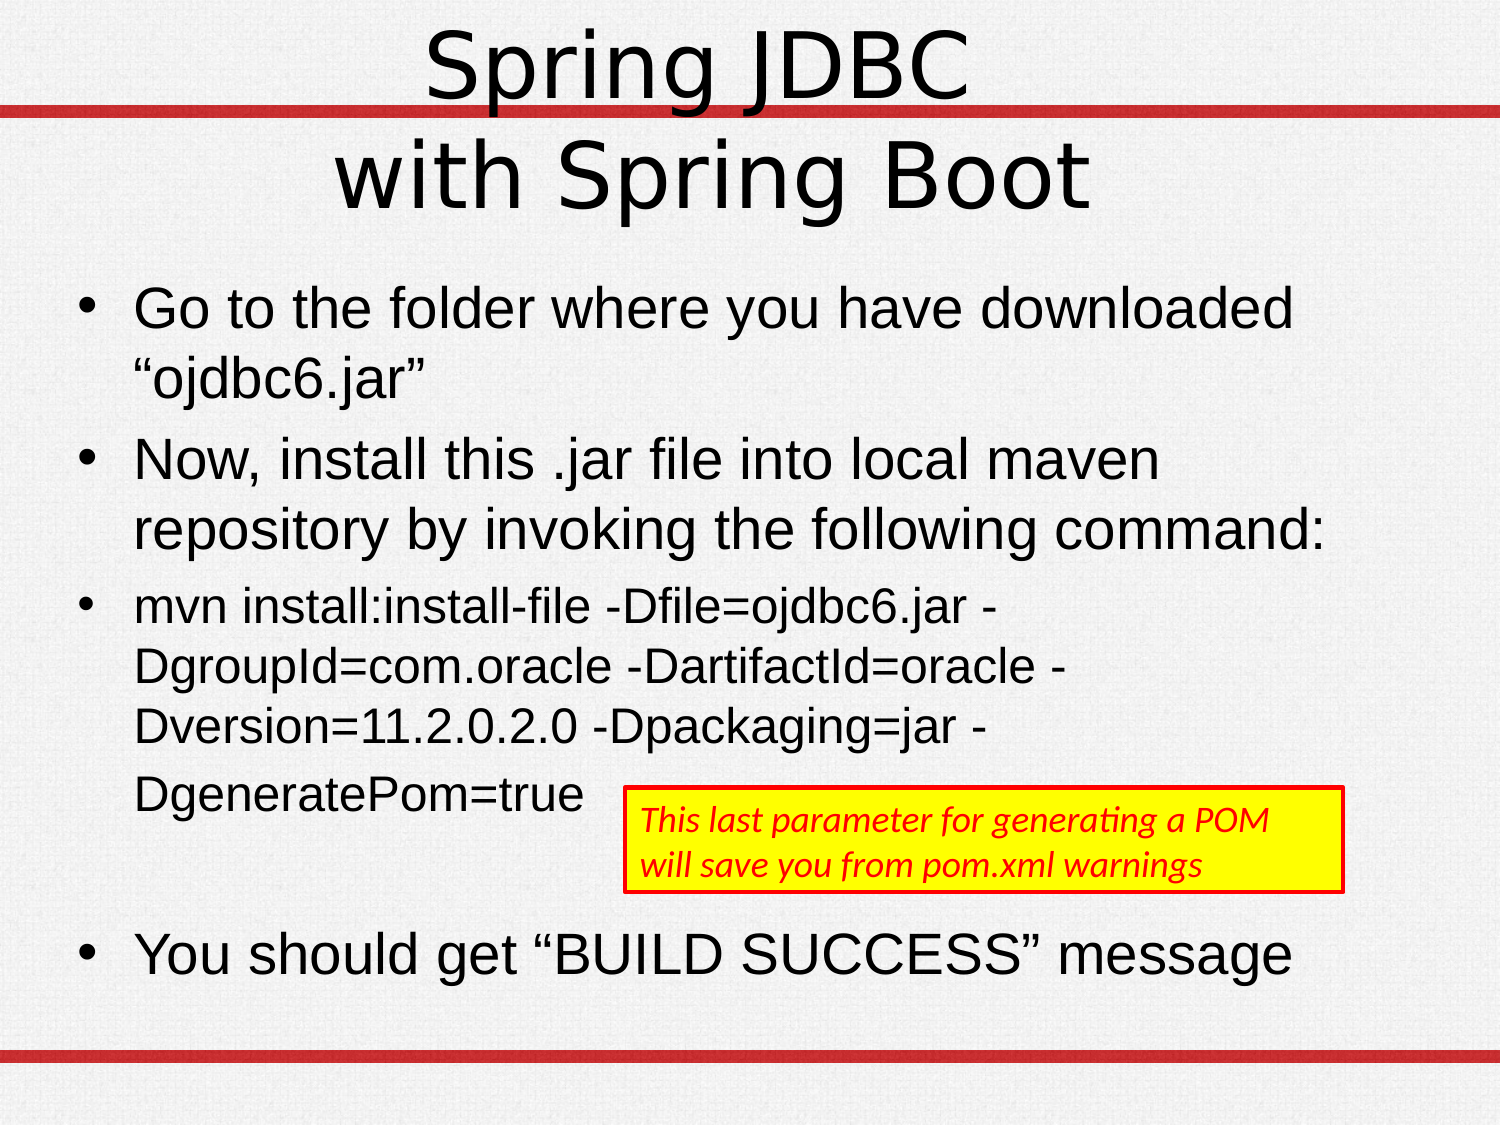

Spring JDBC
with Spring Boot
Go to the folder where you have downloaded “ojdbc6.jar”
Now, install this .jar file into local maven repository by invoking the following command:
mvn install:install-file -Dfile=ojdbc6.jar -DgroupId=com.oracle -DartifactId=oracle -Dversion=11.2.0.2.0 -Dpackaging=jar -DgeneratePom=true

You should get “BUILD SUCCESS” message
This last parameter for generating a POM will save you from pom.xml warnings
69